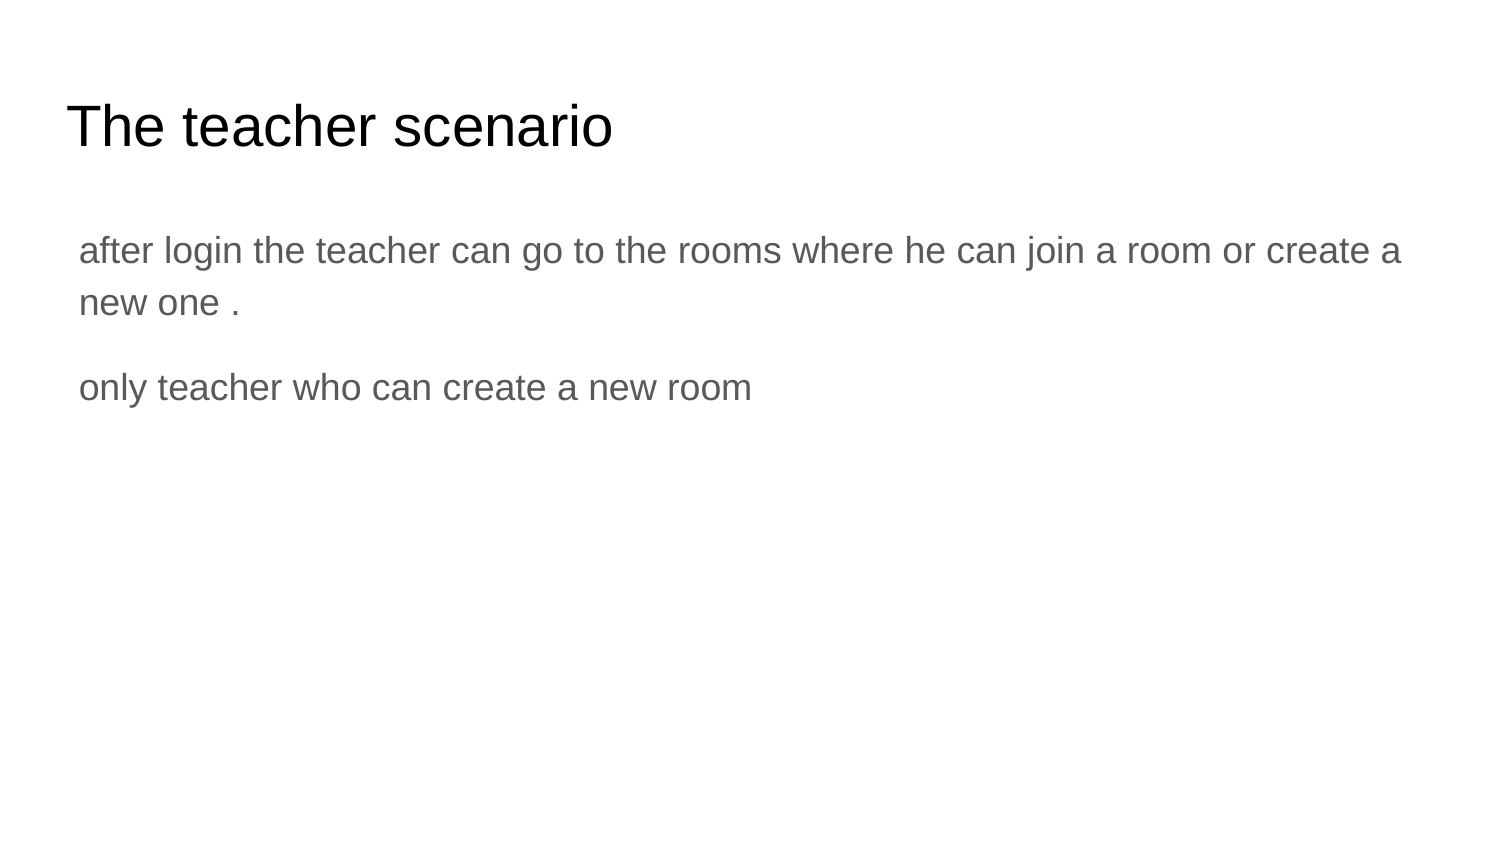

# The teacher scenario
after login the teacher can go to the rooms where he can join a room or create a new one .
only teacher who can create a new room